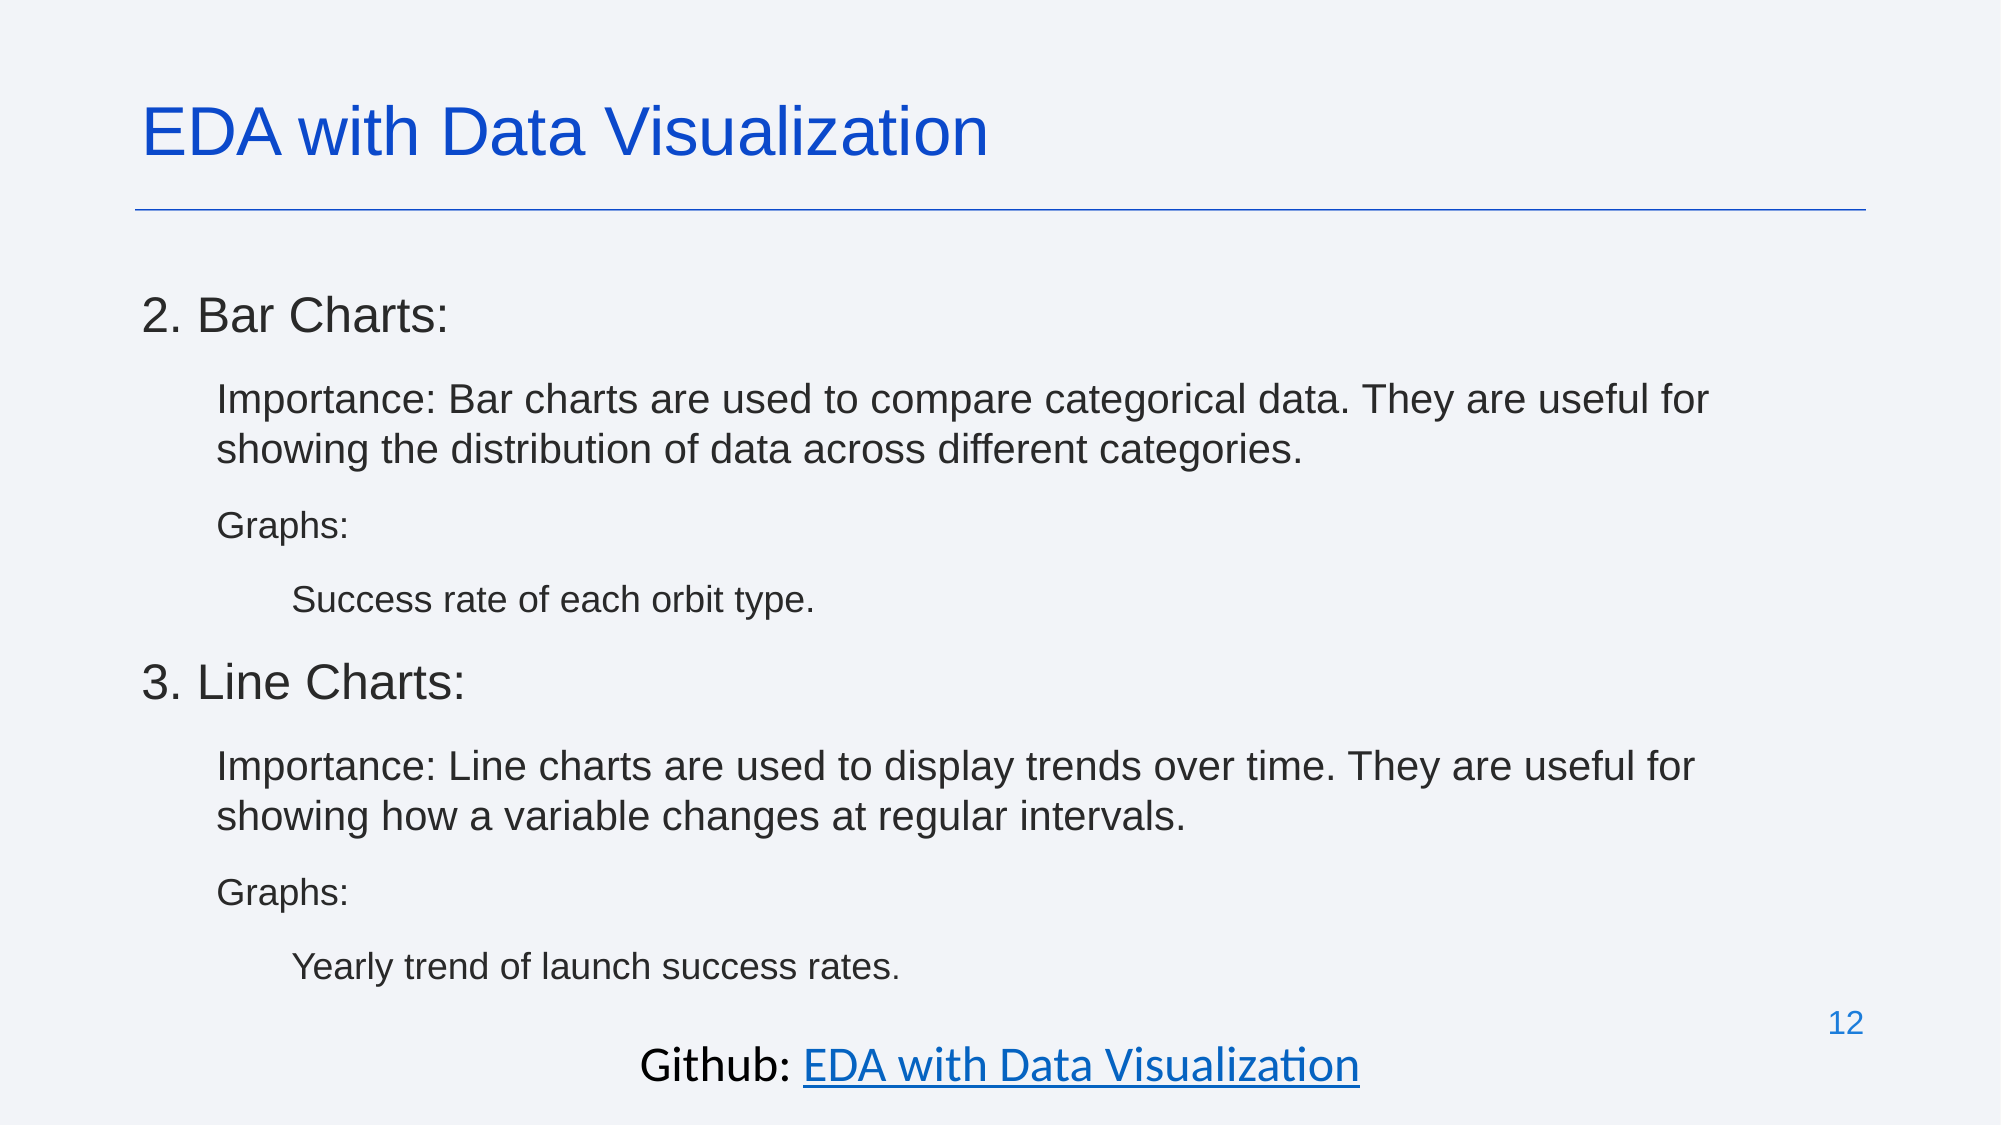

EDA with Data Visualization
2. Bar Charts:
Importance: Bar charts are used to compare categorical data. They are useful for showing the distribution of data across different categories.
Graphs:
Success rate of each orbit type.
3. Line Charts:
Importance: Line charts are used to display trends over time. They are useful for showing how a variable changes at regular intervals.
Graphs:
Yearly trend of launch success rates.
12
Github: EDA with Data Visualization